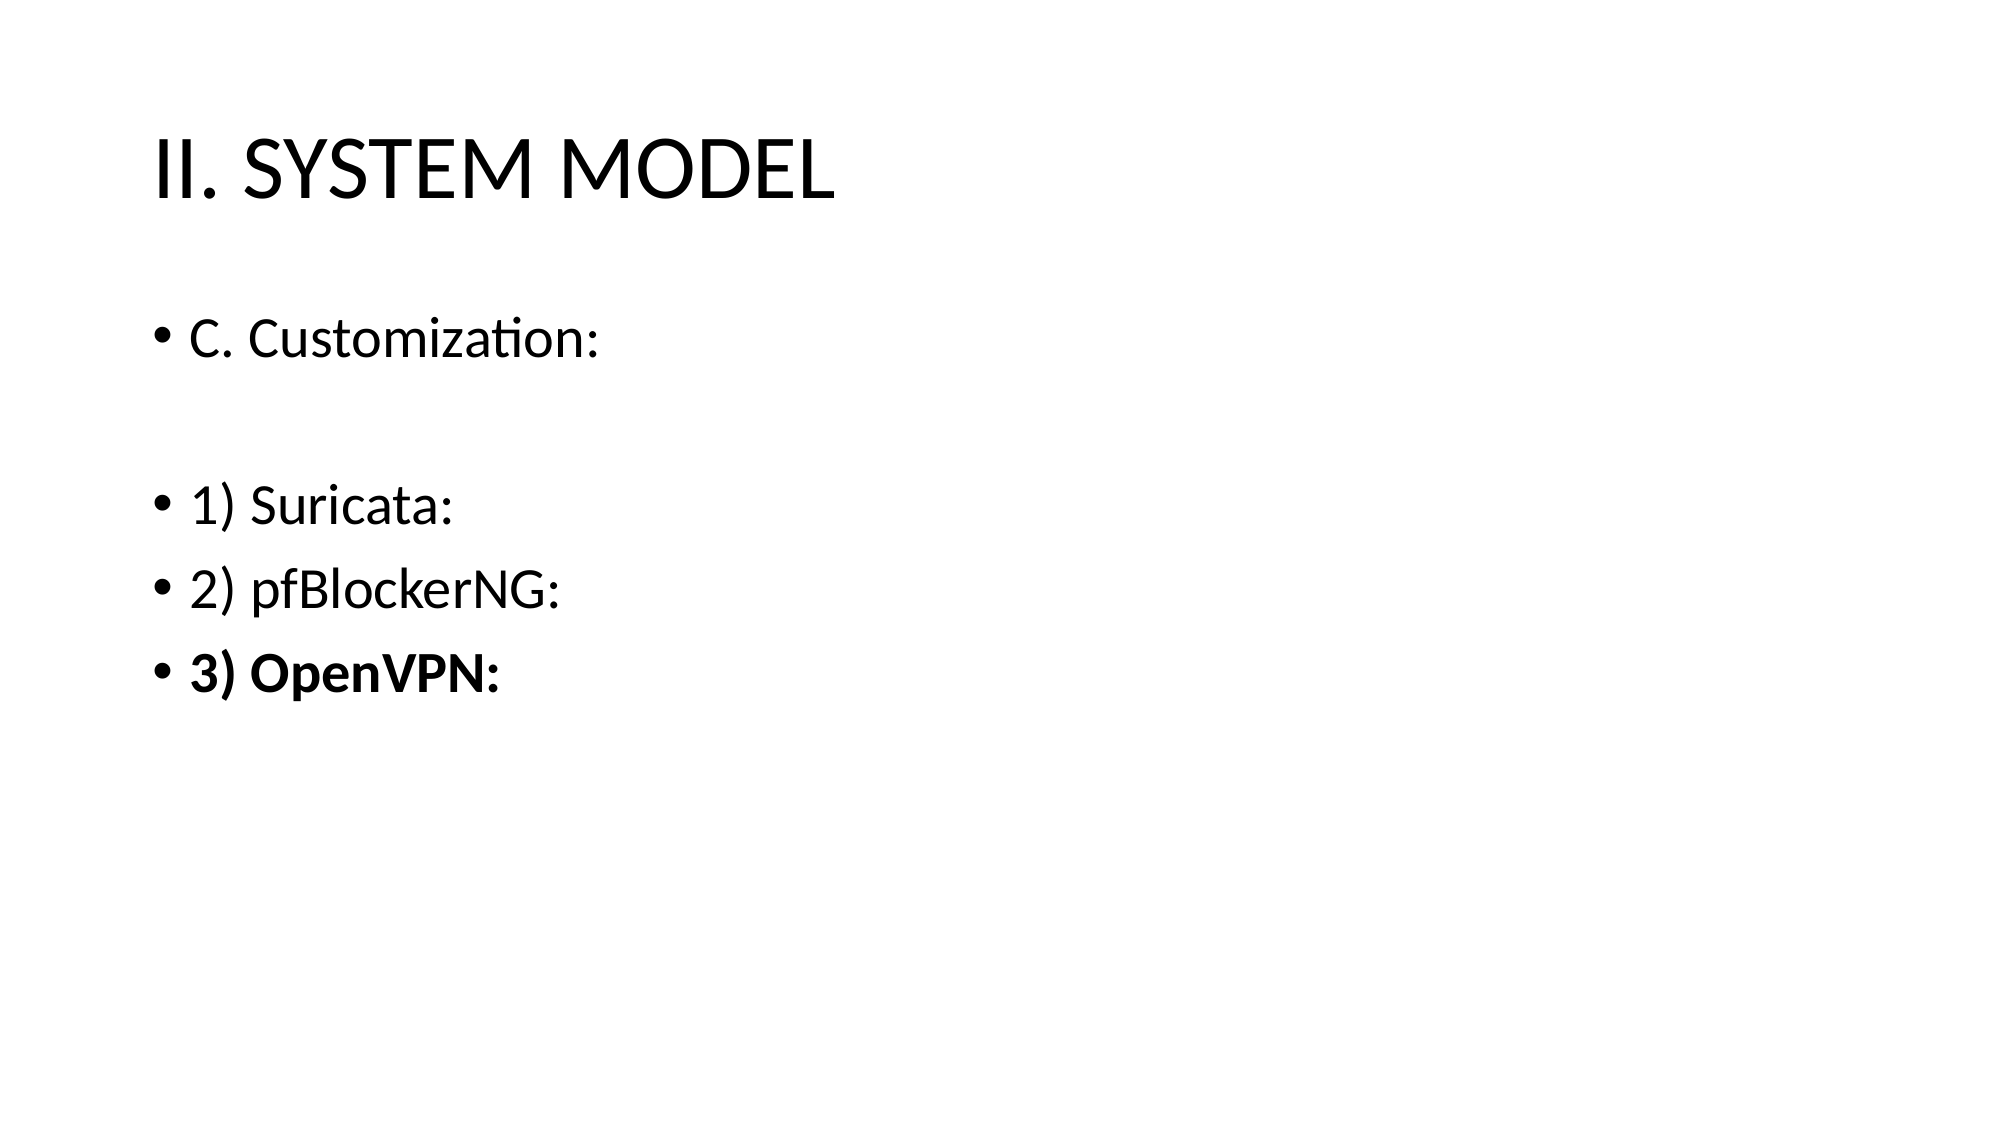

# II. SYSTEM MODEL
C. Customization:

1) Suricata:
2) pfBlockerNG:
3) OpenVPN: